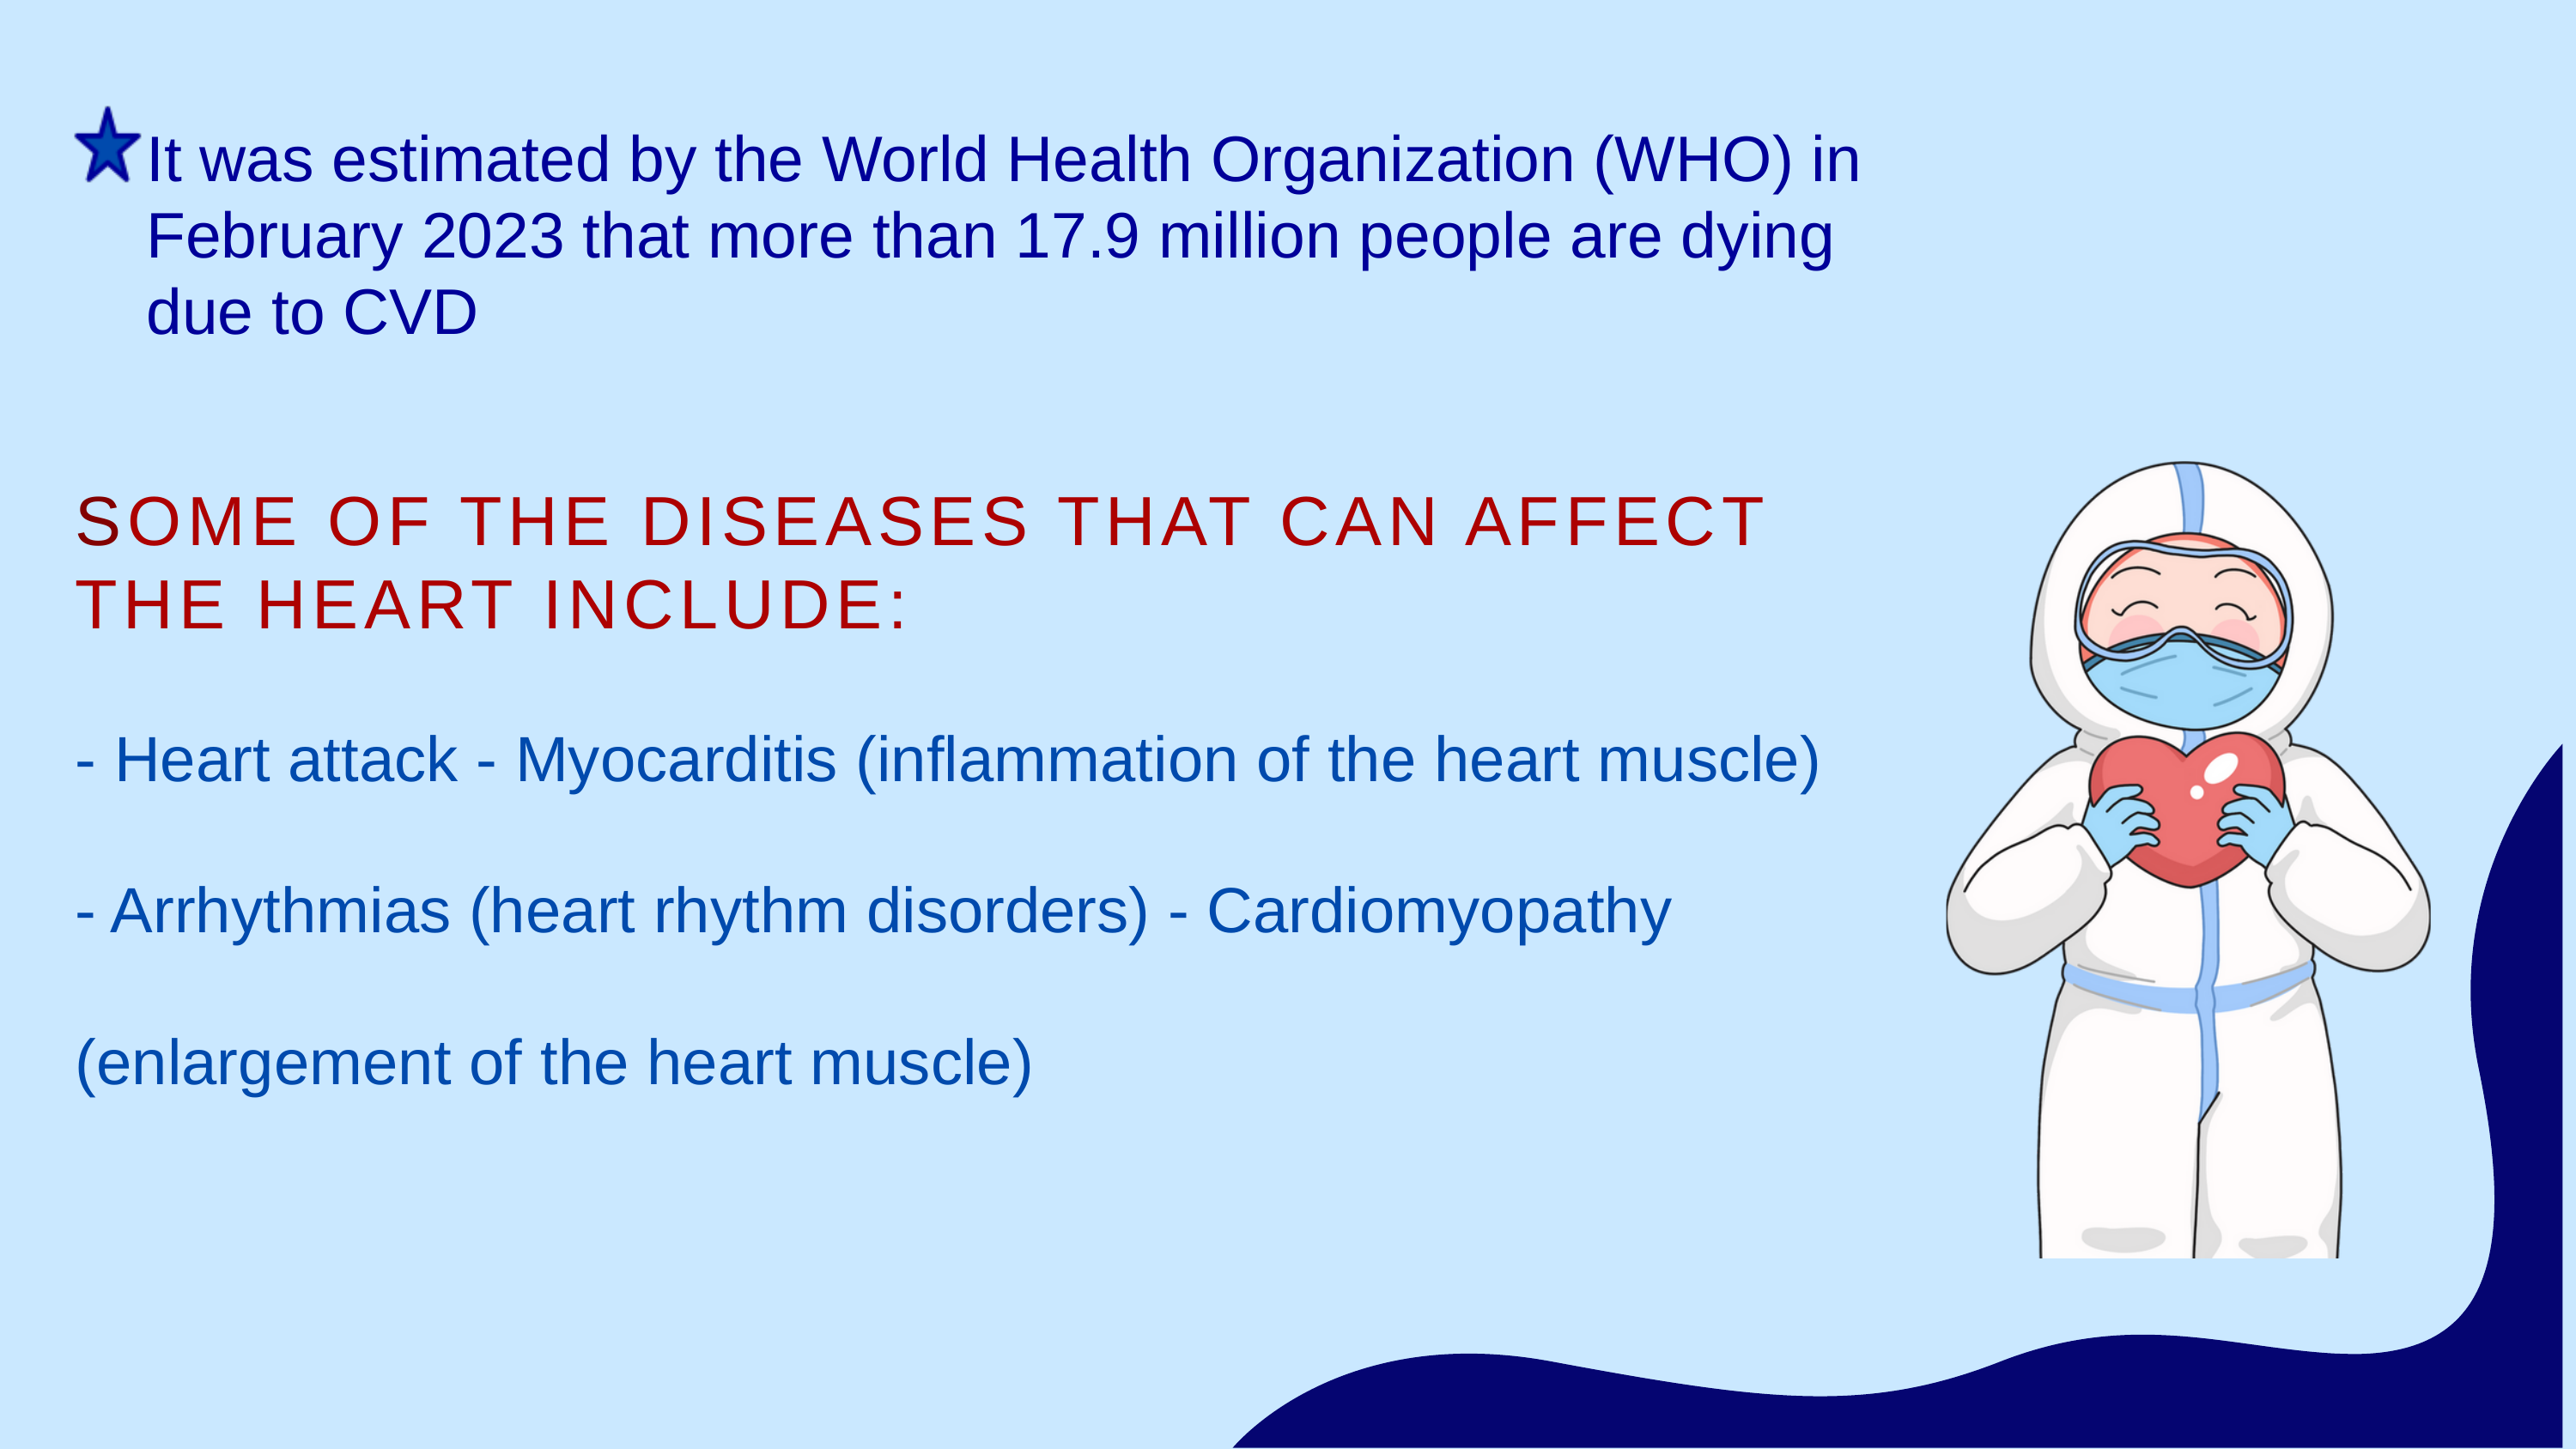

It was estimated by the World Health Organization (WHO) in February 2023 that more than 17.9 million people are dying due to CVD

SOME OF THE DISEASES THAT CAN AFFECT THE HEART INCLUDE:
- Heart attack - Myocarditis (inflammation of the heart muscle) - Arrhythmias (heart rhythm disorders) - Cardiomyopathy (enlargement of the heart muscle)